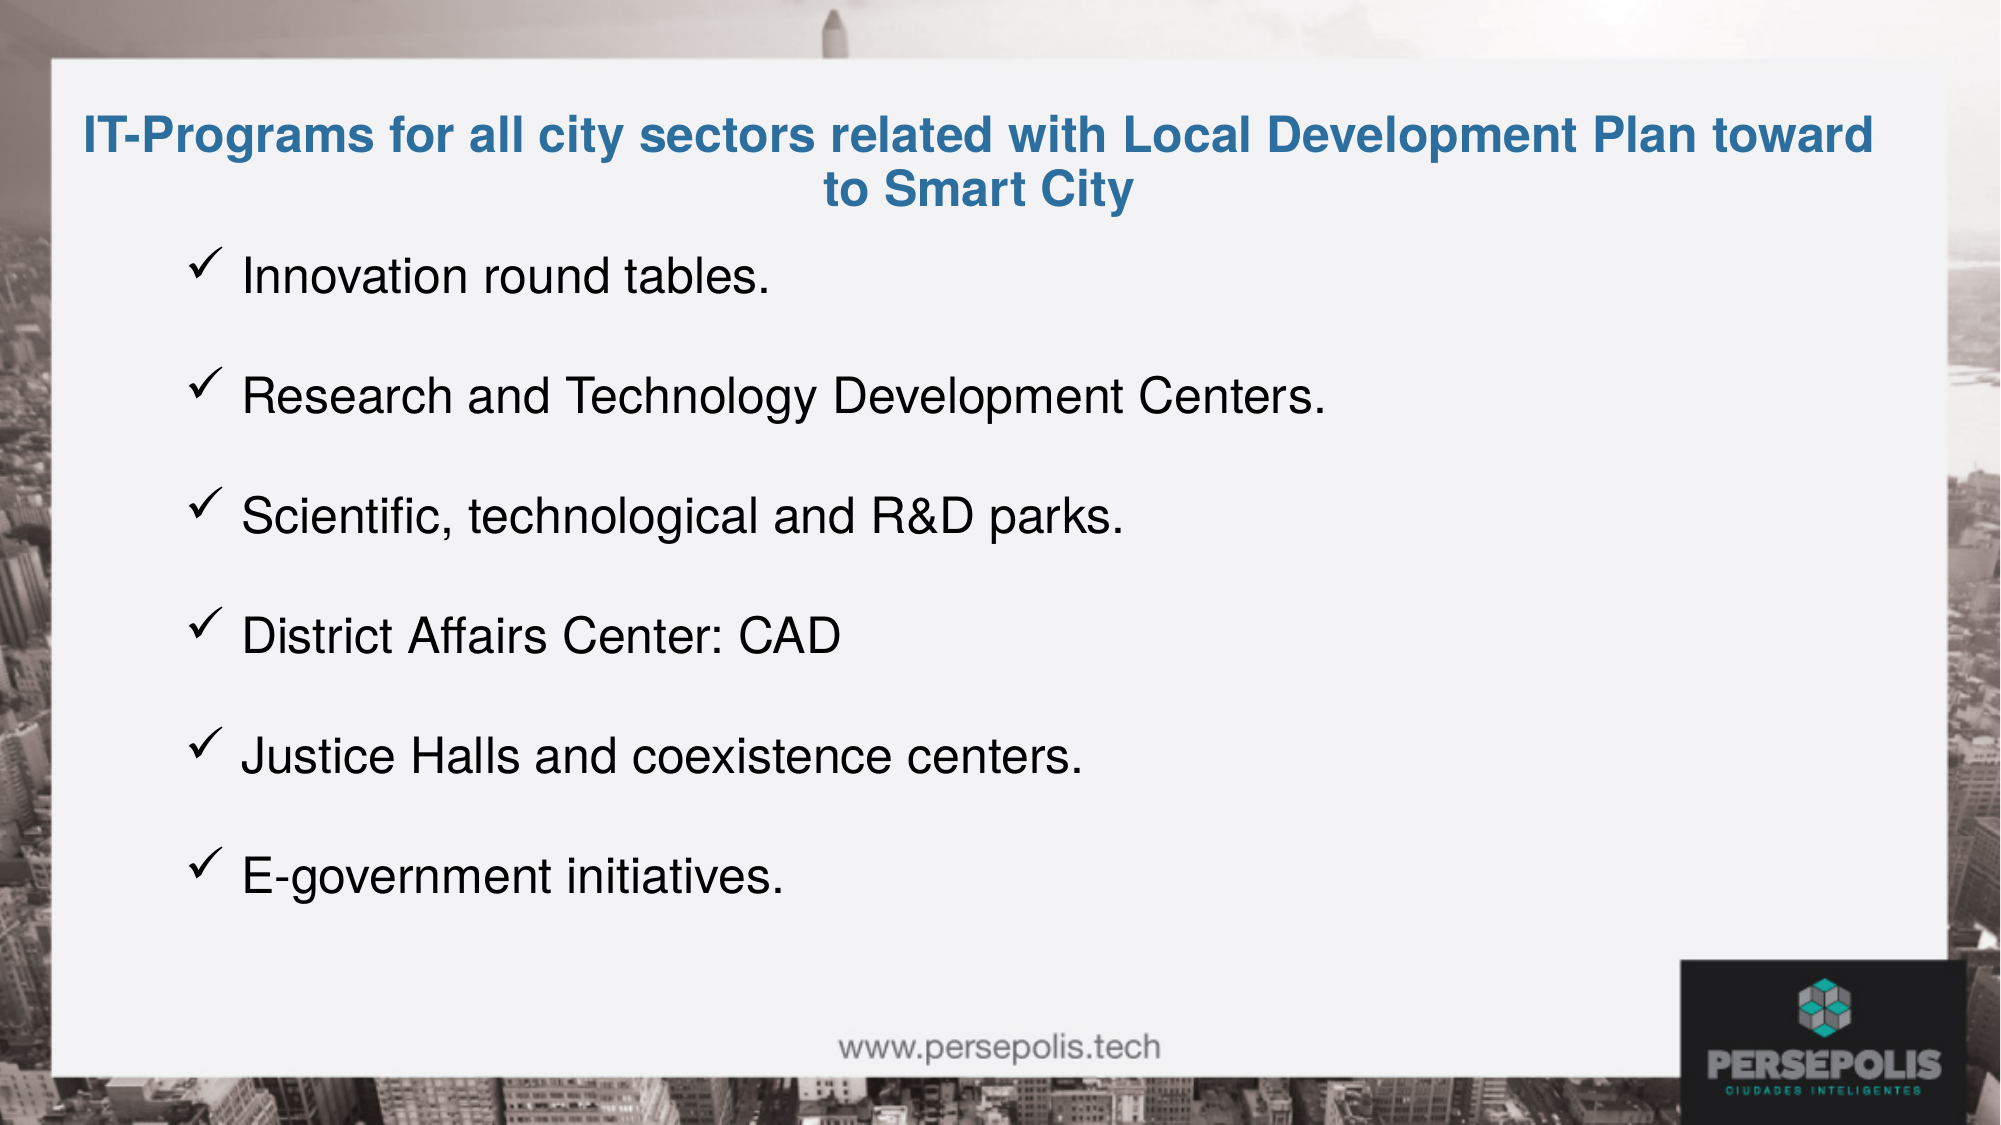

IT-Programs for all city sectors related with Local Development Plan toward to Smart City

Innovation round tables.

Research and Technology Development Centers.

Scientific, technological and R&D parks.

District Affairs Center: CAD

Justice Halls and coexistence centers.

E-government initiatives.